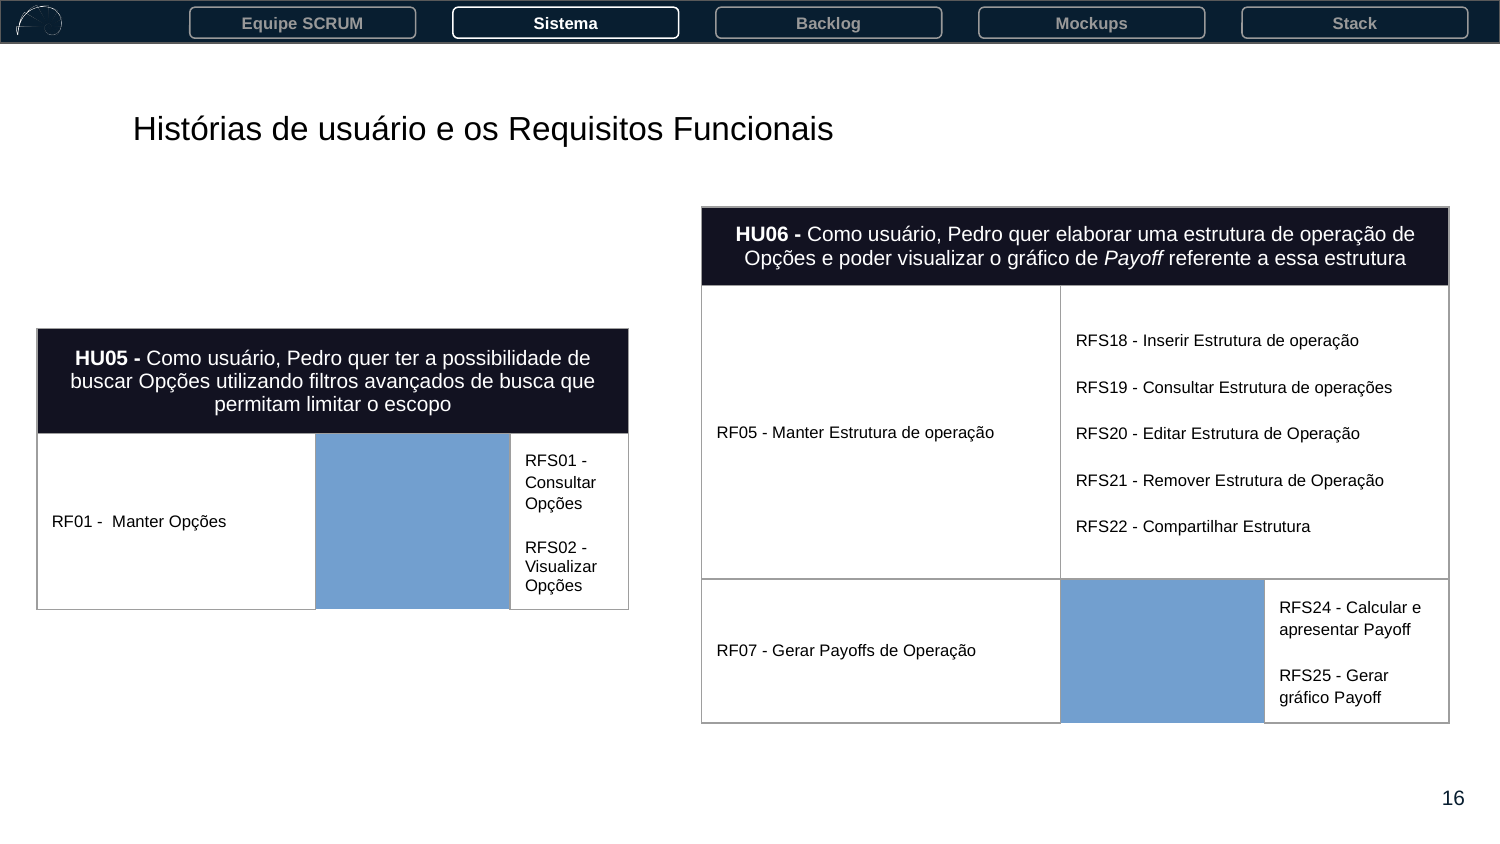

Equipe SCRUM
Sistema
Backlog
Mockups
Stack
Histórias de usuário e os Requisitos Funcionais
| HU06 - Como usuário, Pedro quer elaborar uma estrutura de operação de Opções e poder visualizar o gráfico de Payoff referente a essa estrutura |  |  |  |
| --- | --- | --- | --- |
| RF05 - Manter Estrutura de operação |  | RFS18 - Inserir Estrutura de operação RFS19 - Consultar Estrutura de operações RFS20 - Editar Estrutura de Operação RFS21 - Remover Estrutura de Operação RFS22 - Compartilhar Estrutura |  |
| RF07 - Gerar Payoffs de Operação |  | RFS24 - Calcular e apresentar Payoff RFS25 - Gerar gráfico Payoff |  |
| HU05 - Como usuário, Pedro quer ter a possibilidade de buscar Opções utilizando filtros avançados de busca que permitam limitar o escopo |  |  |  |
| --- | --- | --- | --- |
| RF01 - Manter Opções |  | RFS01 - Consultar Opções RFS02 - Visualizar Opções |  |
16